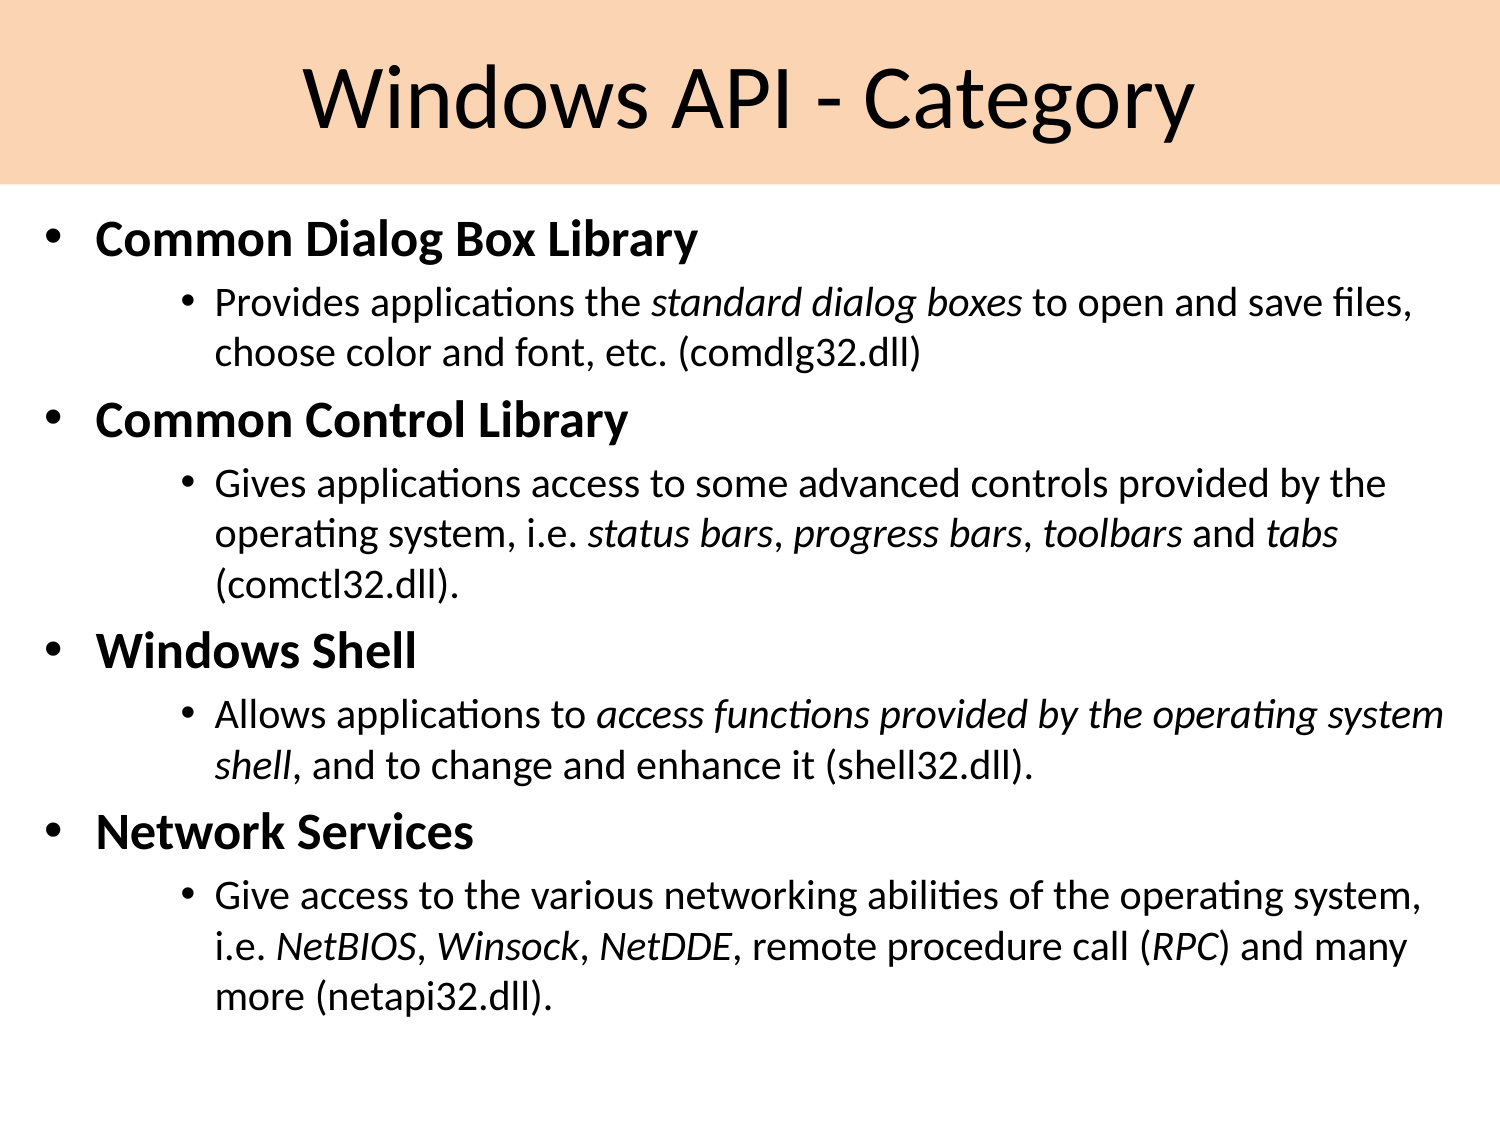

# Windows API - Category
Common Dialog Box Library
Provides applications the standard dialog boxes to open and save files, choose color and font, etc. (comdlg32.dll)
Common Control Library
Gives applications access to some advanced controls provided by the operating system, i.e. status bars, progress bars, toolbars and tabs (comctl32.dll).
Windows Shell
Allows applications to access functions provided by the operating system shell, and to change and enhance it (shell32.dll).
Network Services
Give access to the various networking abilities of the operating system, i.e. NetBIOS, Winsock, NetDDE, remote procedure call (RPC) and many more (netapi32.dll).